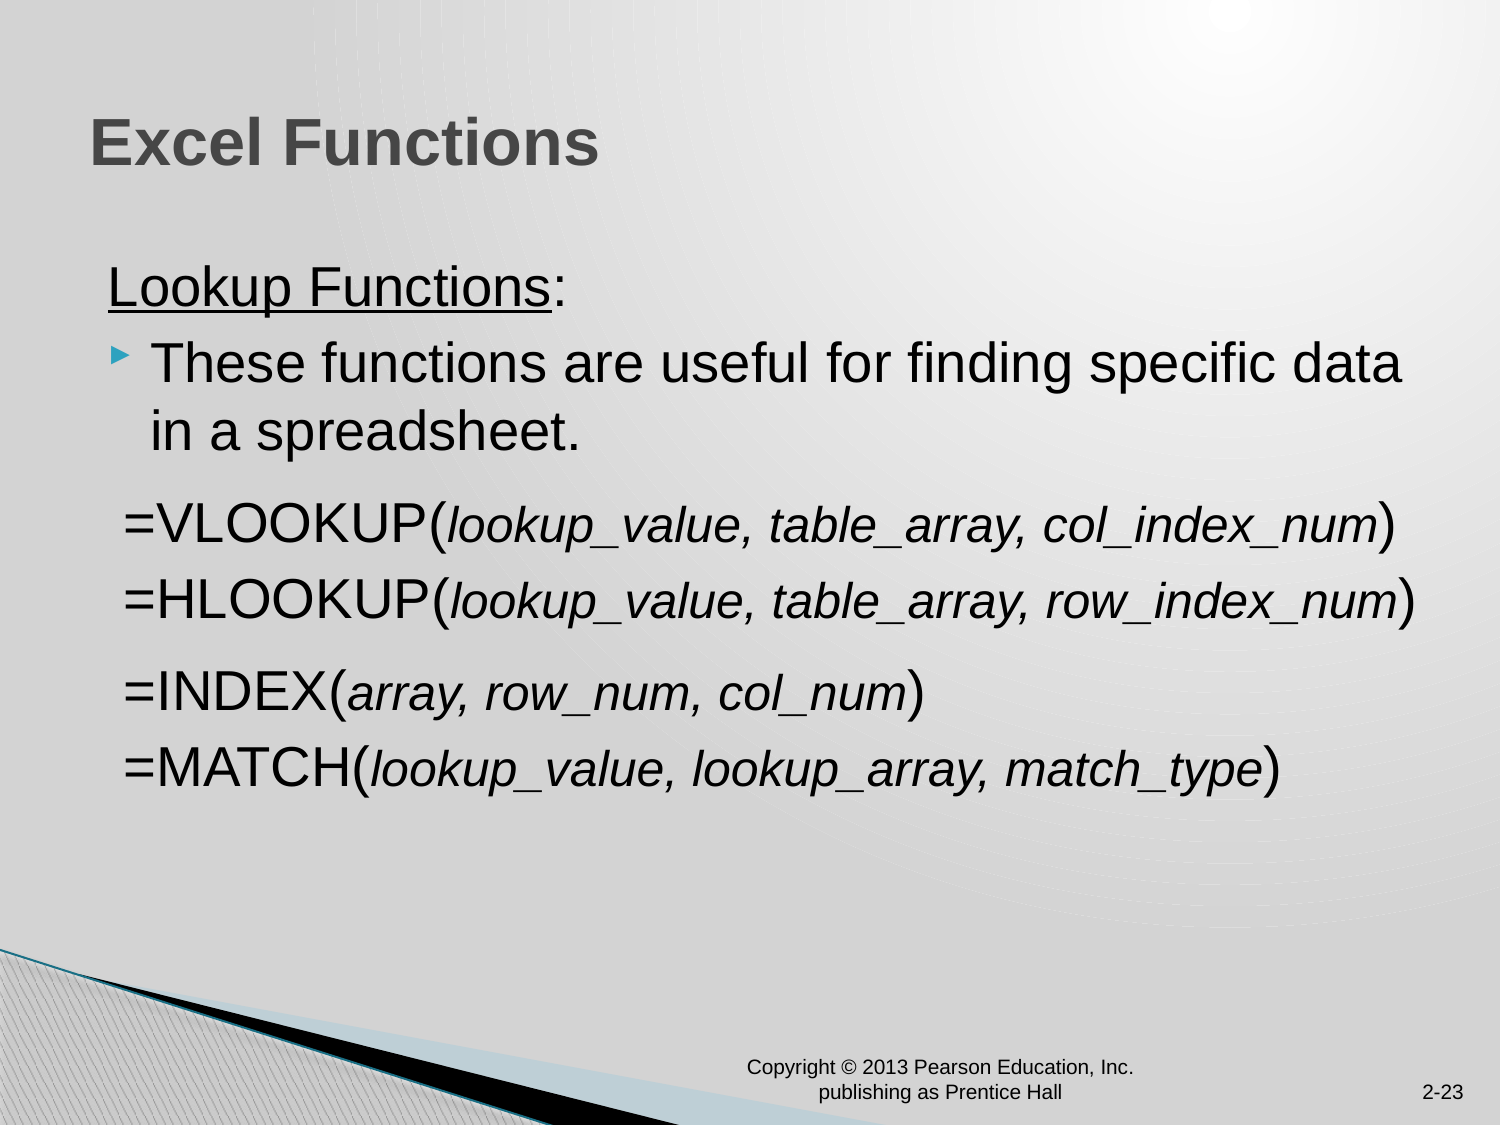

# Excel Functions
Lookup Functions:
These functions are useful for finding specific data in a spreadsheet.
 =VLOOKUP(lookup_value, table_array, col_index_num)
 =HLOOKUP(lookup_value, table_array, row_index_num)
 =INDEX(array, row_num, col_num)
 =MATCH(lookup_value, lookup_array, match_type)

Copyright © 2013 Pearson Education, Inc. publishing as Prentice Hall
2-23